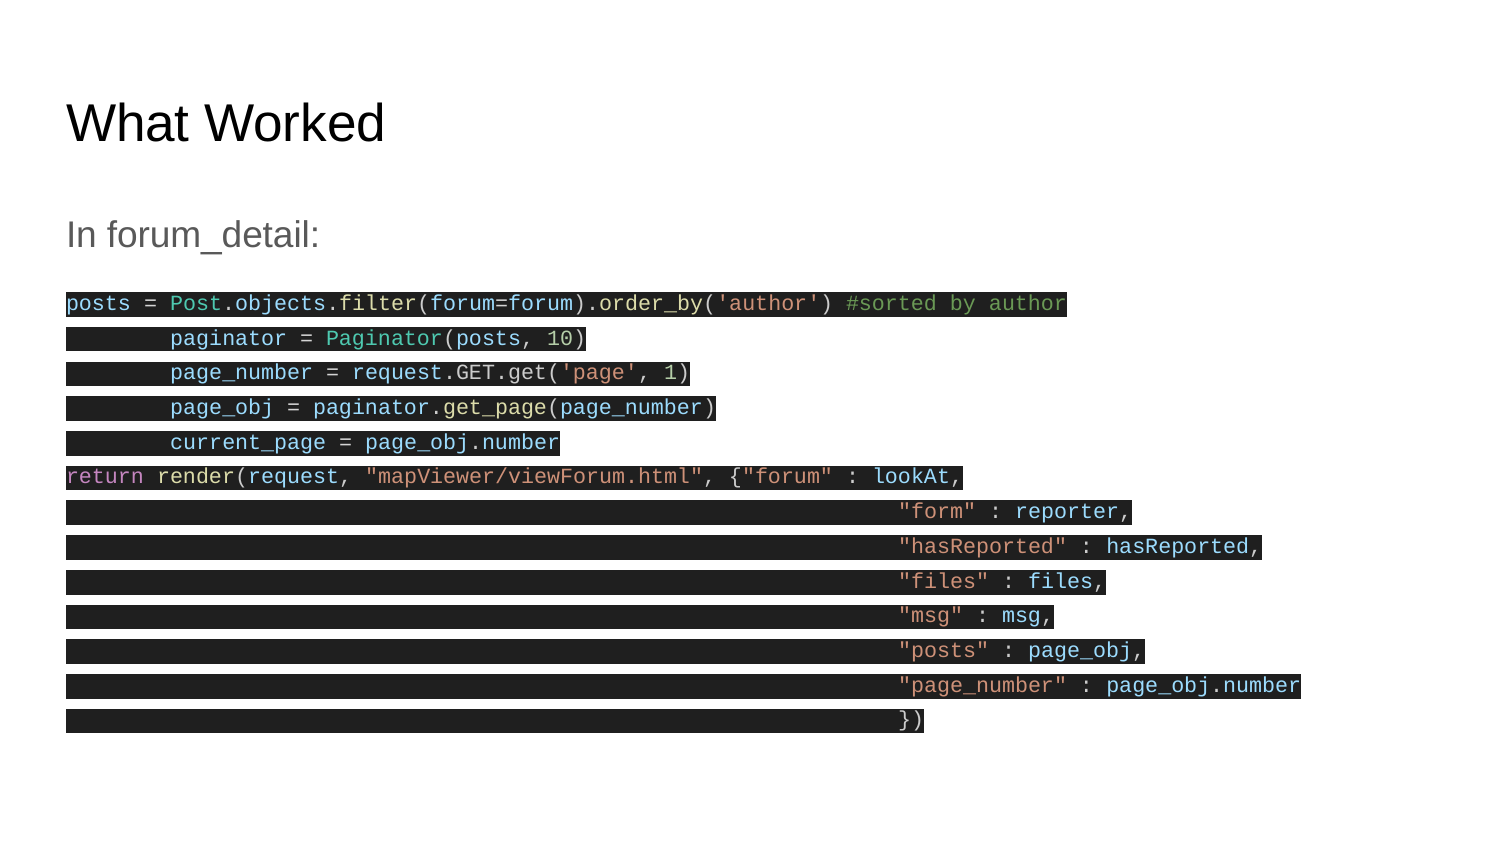

# What Worked
In forum_detail:
posts = Post.objects.filter(forum=forum).order_by('author') #sorted by author
        paginator = Paginator(posts, 10)
        page_number = request.GET.get('page', 1)
        page_obj = paginator.get_page(page_number)
        current_page = page_obj.number
return render(request, "mapViewer/viewForum.html", {"forum" : lookAt,
                                                                "form" : reporter,
                                                                "hasReported" : hasReported,
                                                                "files" : files,
                                                                "msg" : msg,
                                                                "posts" : page_obj,
                                                                "page_number" : page_obj.number
                                                                })